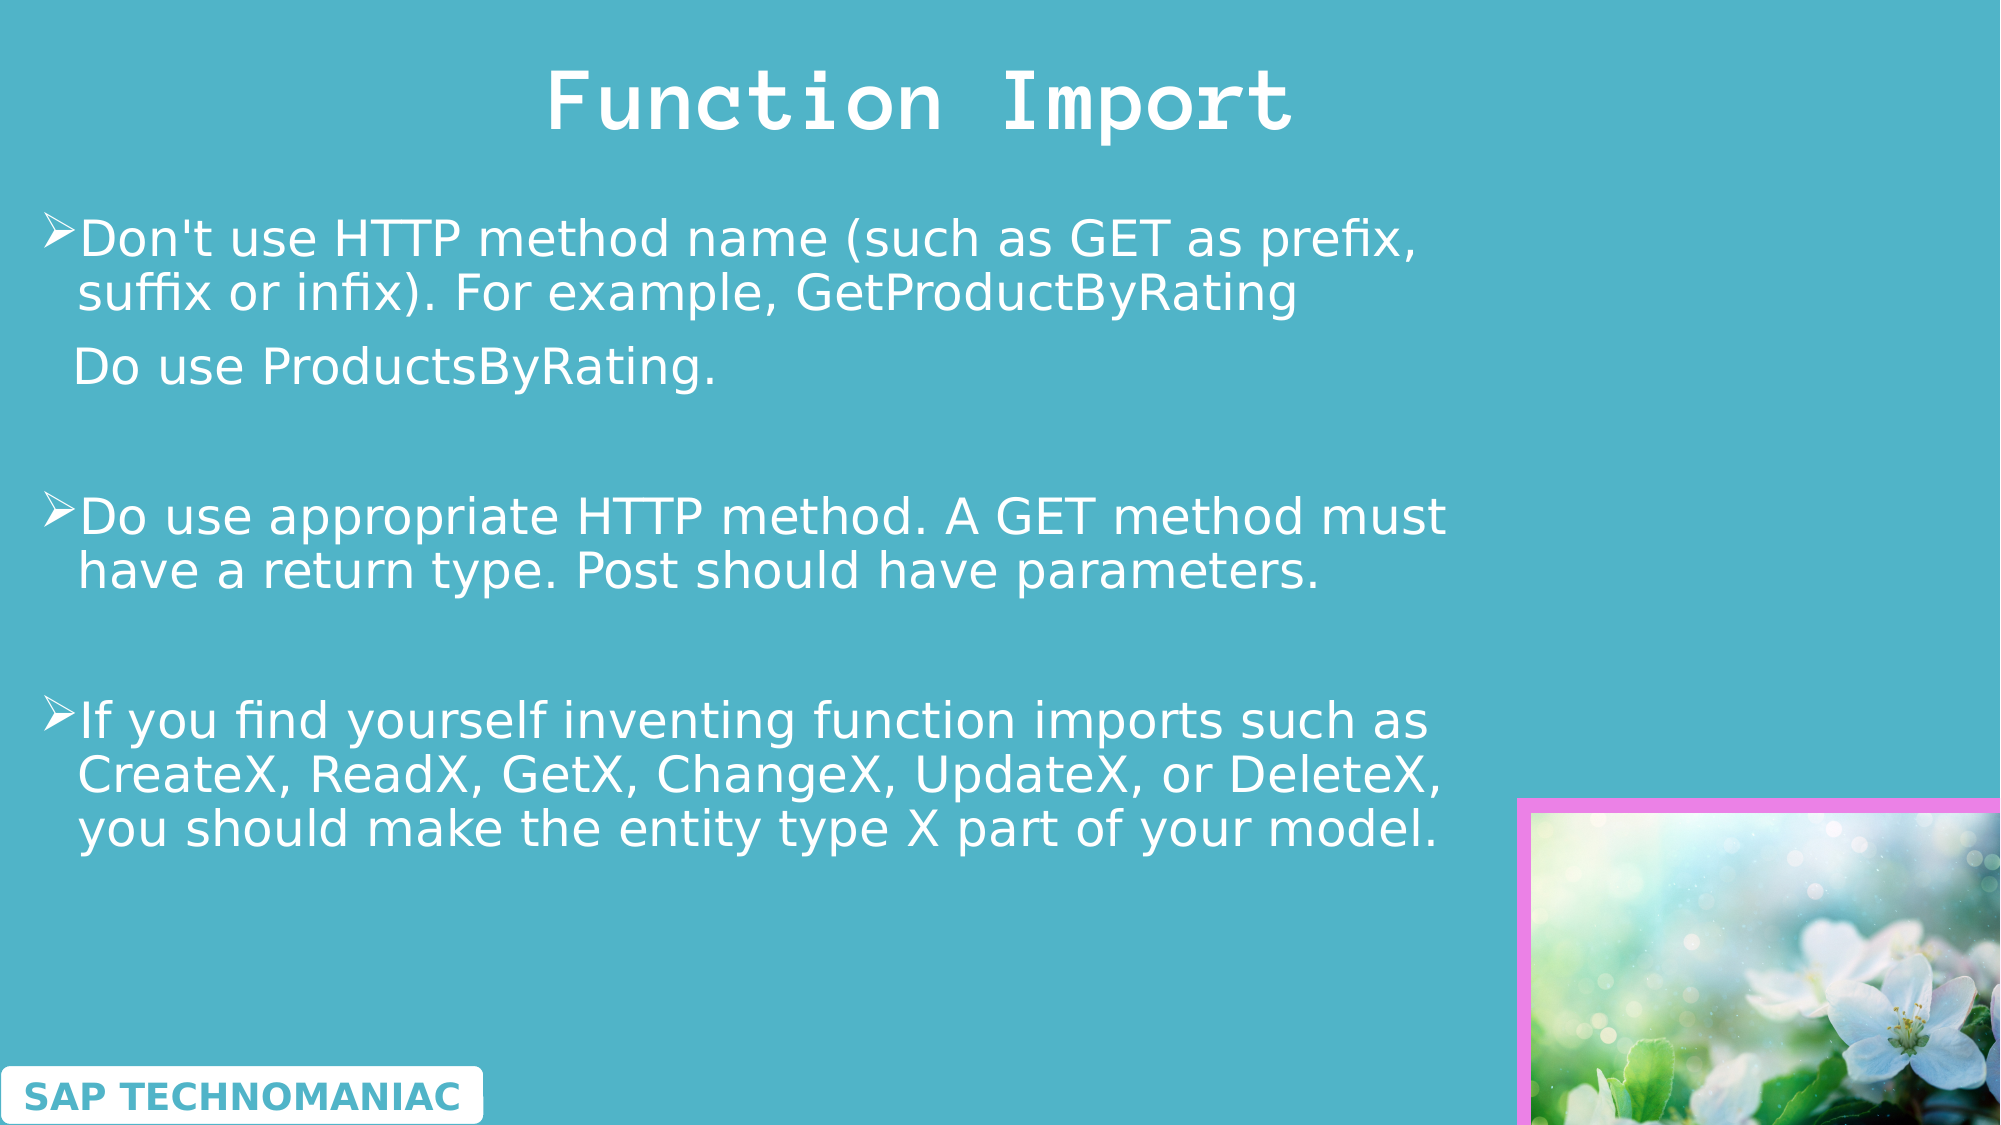

# Function Import
Don't use HTTP method name (such as GET as prefix, suffix or infix). For example, GetProductByRating
  Do use ProductsByRating.

Do use appropriate HTTP method. A GET method must have a return type. Post should have parameters.

If you find yourself inventing function imports such as CreateX, ReadX, GetX, ChangeX, UpdateX, or DeleteX, you should make the entity type X part of your model.